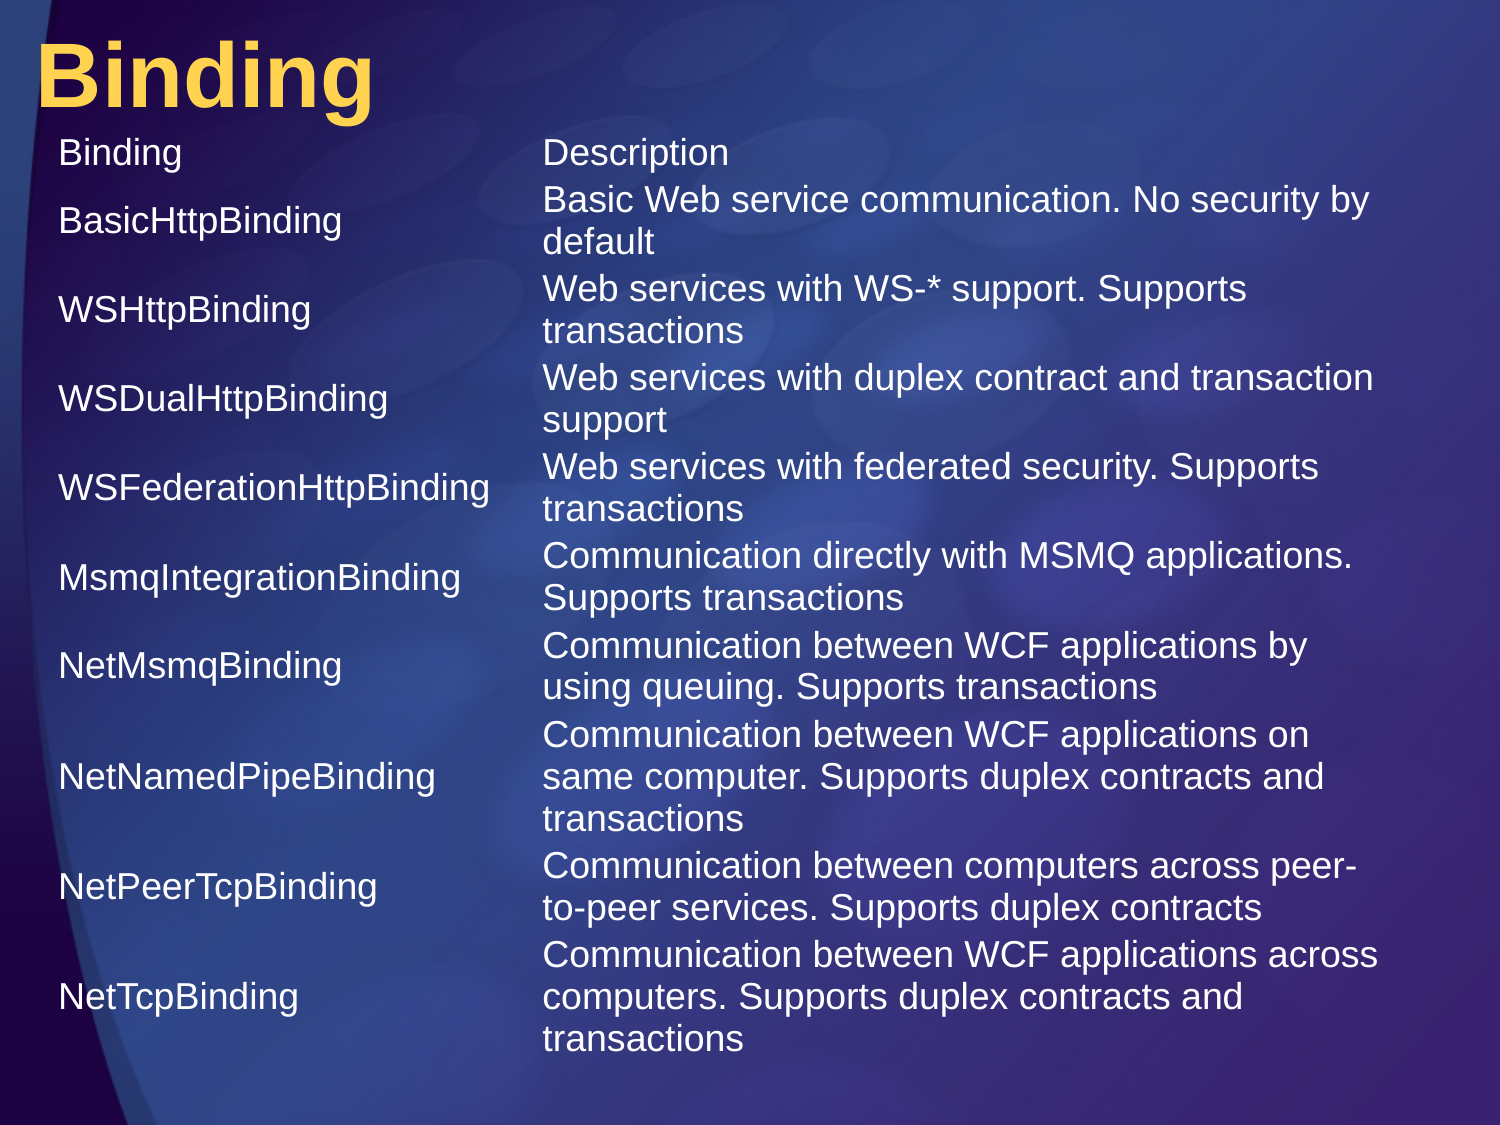

# Binding
| Binding | Description |
| --- | --- |
| BasicHttpBinding | Basic Web service communication. No security by default |
| WSHttpBinding | Web services with WS-\* support. Supports transactions |
| WSDualHttpBinding | Web services with duplex contract and transaction support |
| WSFederationHttpBinding | Web services with federated security. Supports transactions |
| MsmqIntegrationBinding | Communication directly with MSMQ applications. Supports transactions |
| NetMsmqBinding | Communication between WCF applications by using queuing. Supports transactions |
| NetNamedPipeBinding | Communication between WCF applications on same computer. Supports duplex contracts and transactions |
| NetPeerTcpBinding | Communication between computers across peer-to-peer services. Supports duplex contracts |
| NetTcpBinding | Communication between WCF applications across computers. Supports duplex contracts and transactions |